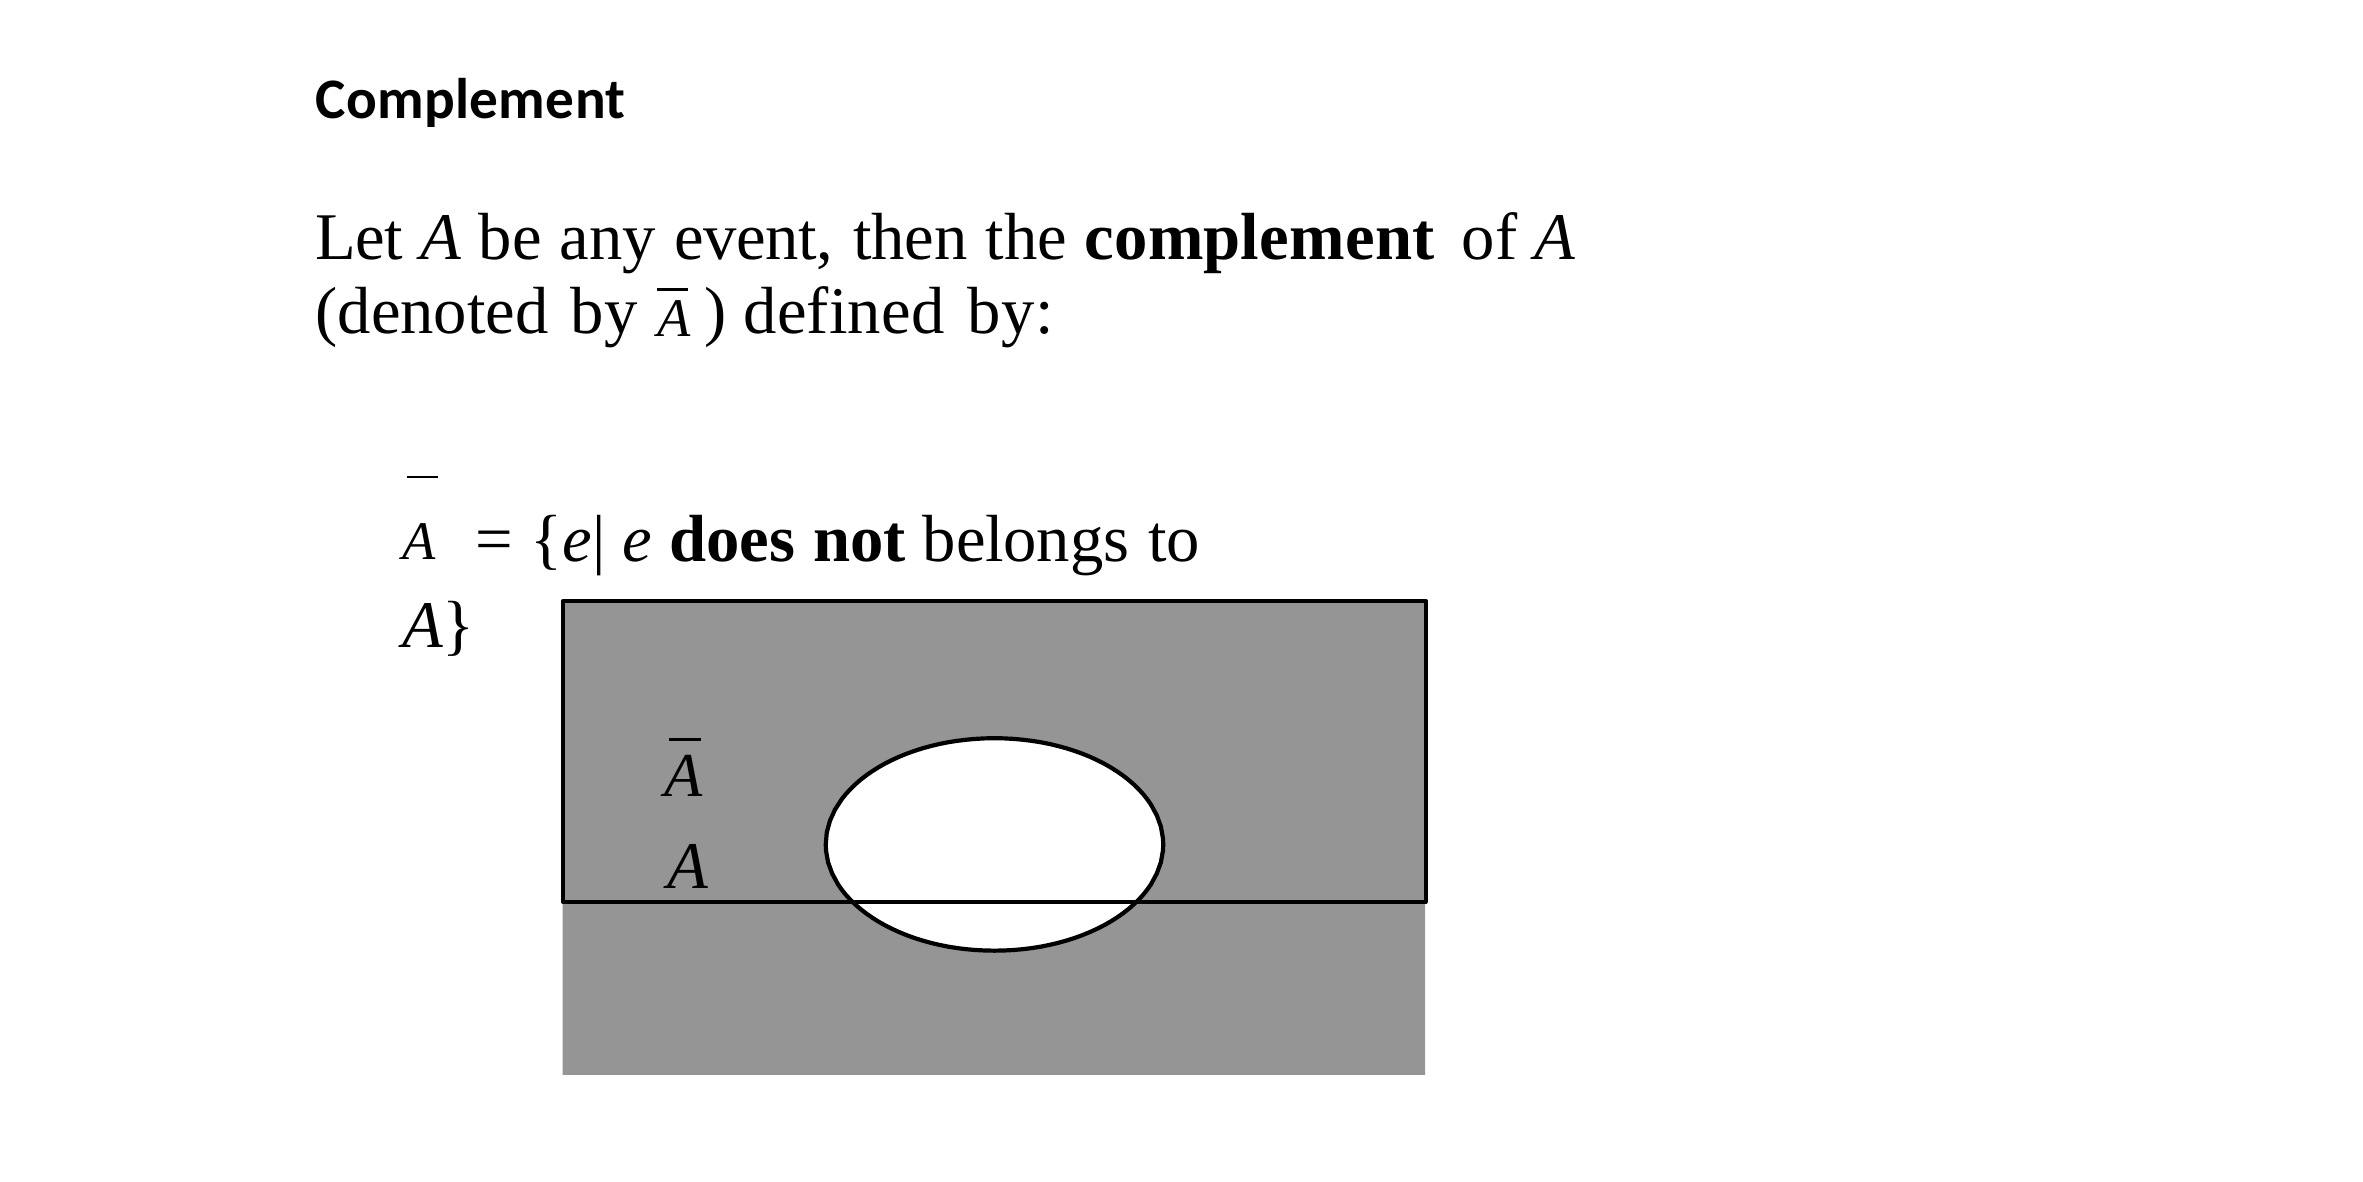

Complement
# Let A be any event, then the complement	of A
(denoted by A ) defined by:

A	= {e| e does not belongs to A}

A
A